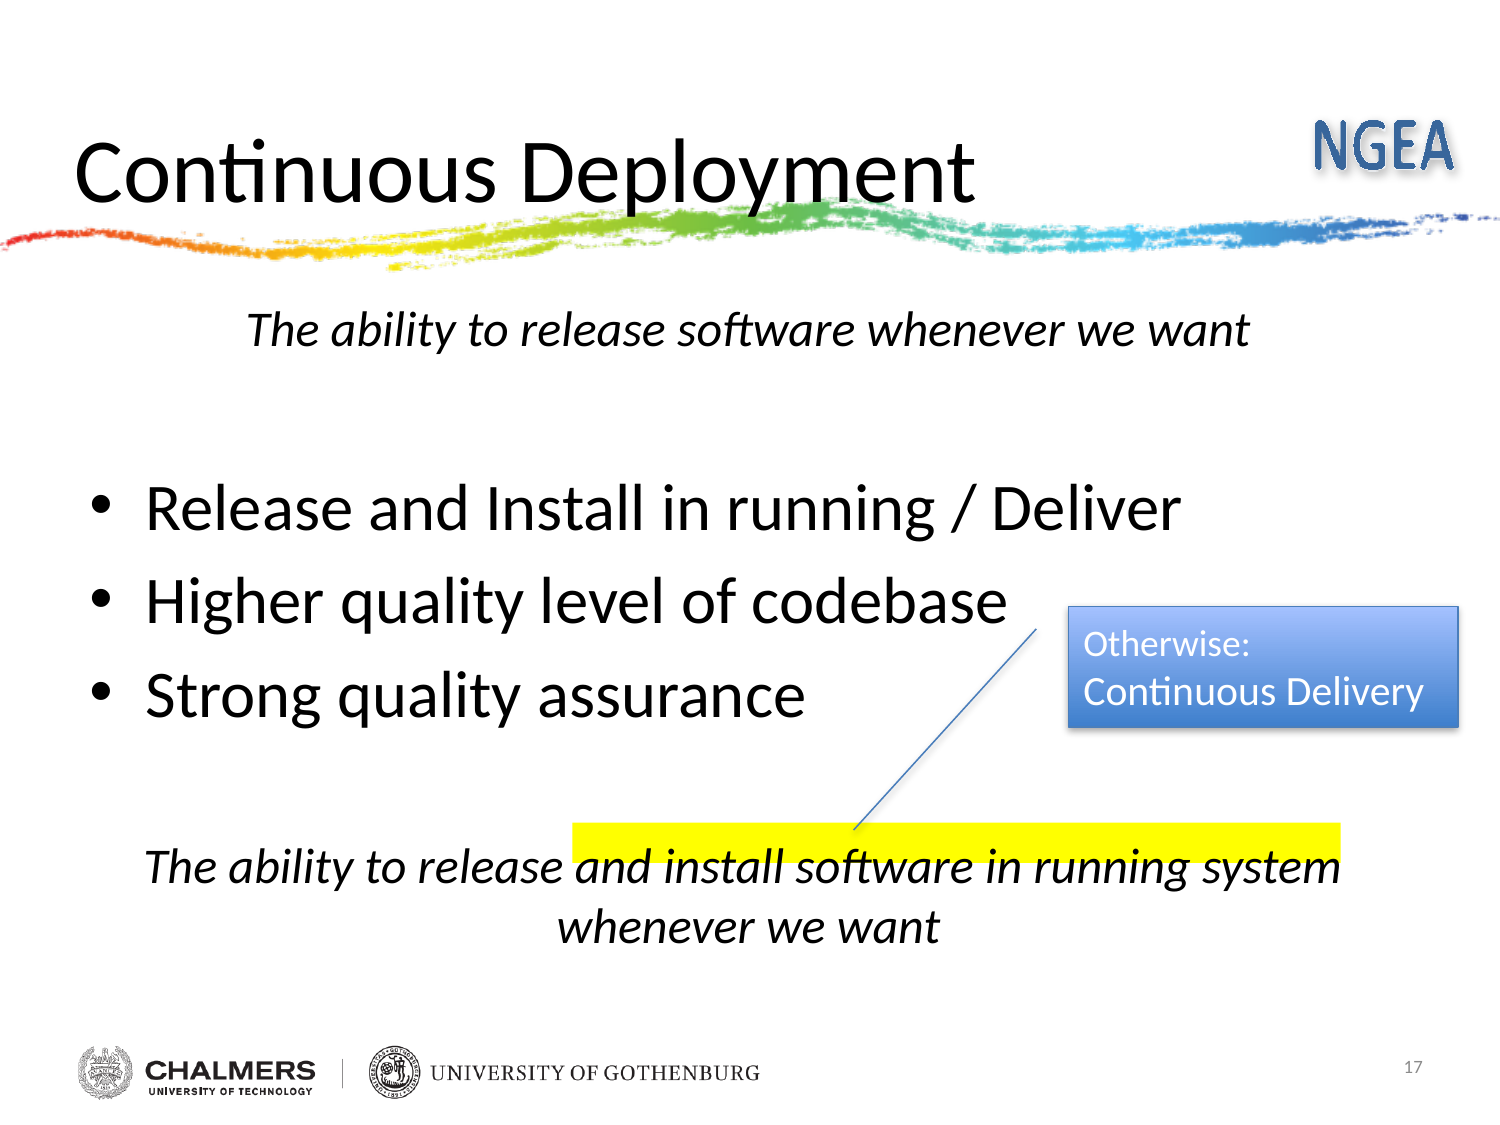

# Continuous Deployment
The ability to release software whenever we want

Release and Install in running / Deliver
Higher quality level of codebase
Strong quality assurance

The ability to release and install software in running system
whenever we want

Otherwise:
Continuous Delivery

17